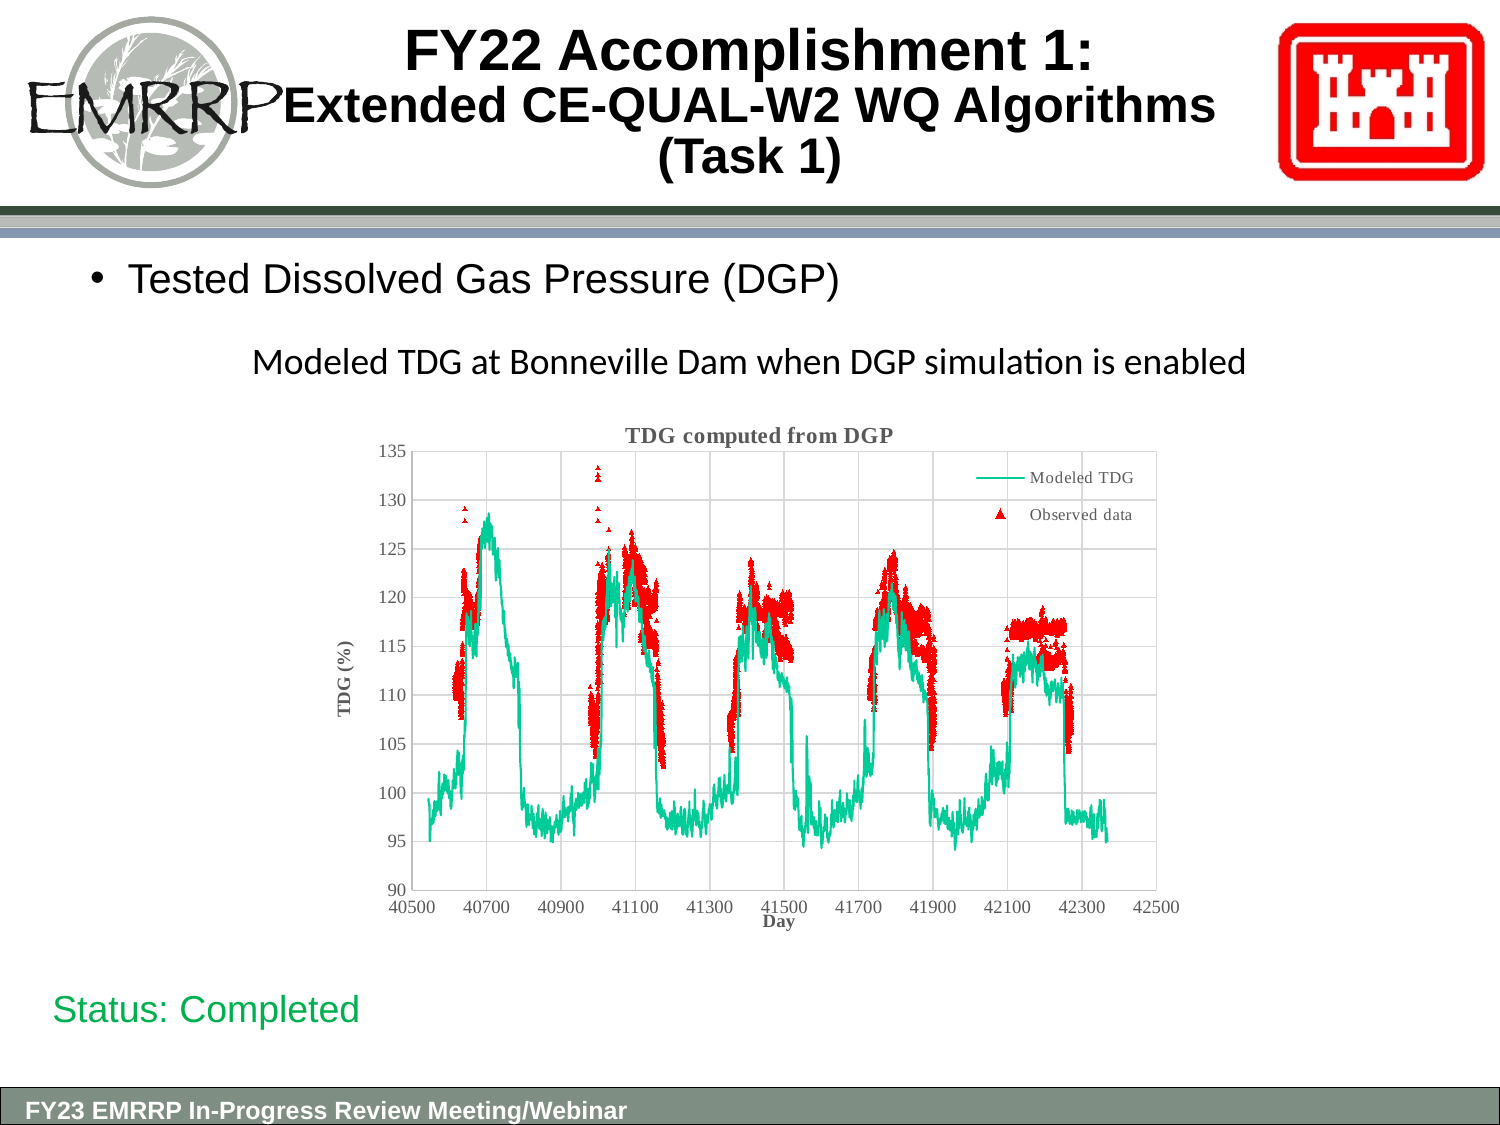

# FY22 Accomplishment 1: Extended CE-QUAL-W2 WQ Algorithms (Task 1)
Tested Dissolved Gas Pressure (DGP)
Modeled TDG at Bonneville Dam when DGP simulation is enabled

### Chart: TDG computed from DGP

| Category |  |  |
|---|---|---|
Status: Completed